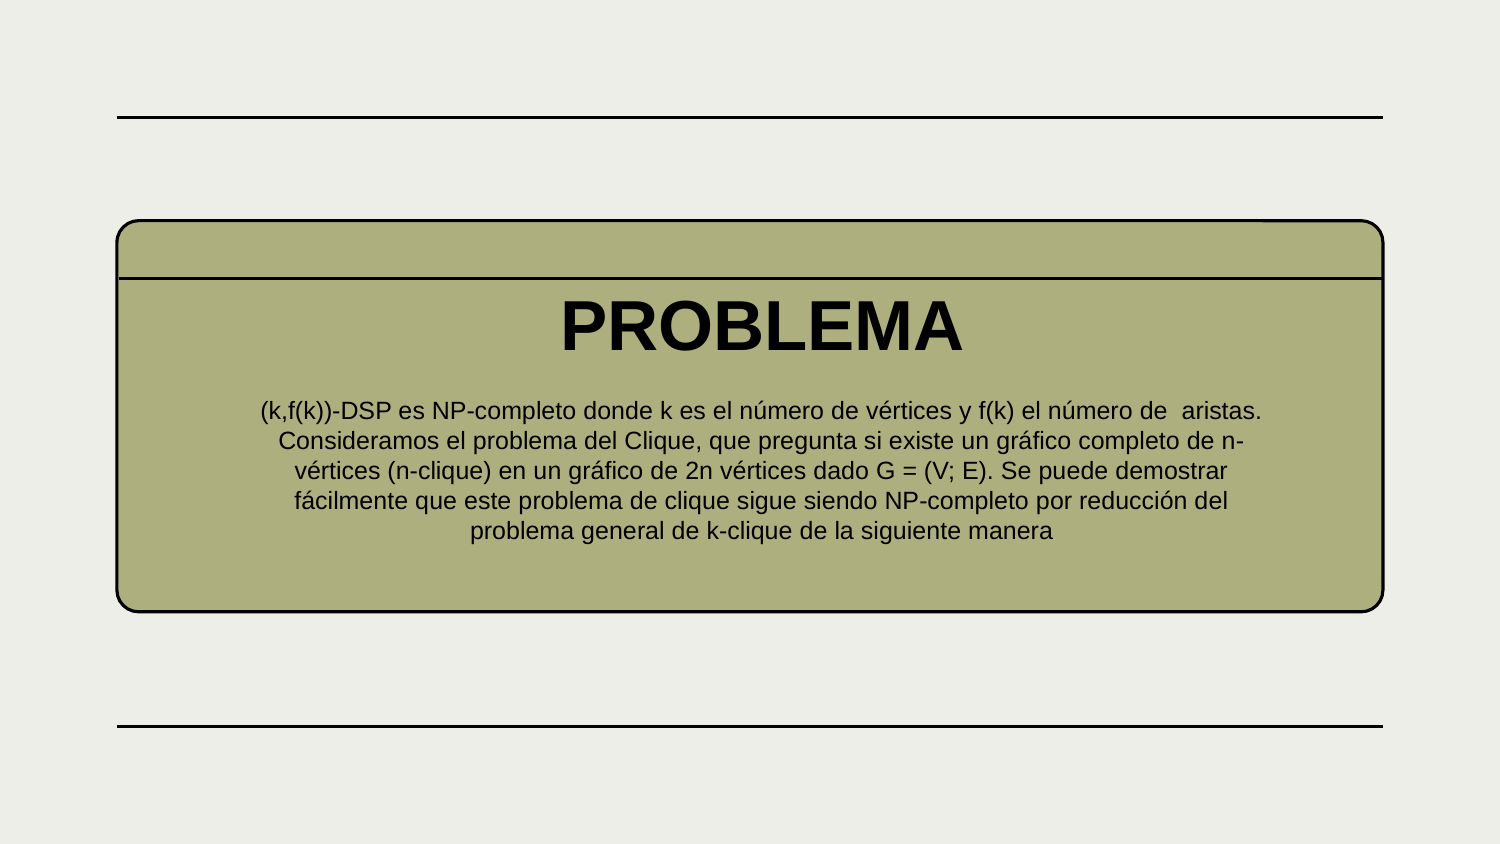

# PROBLEMA
(k,f(k))-DSP es NP-completo donde k es el número de vértices y f(k) el número de  aristas. Consideramos el problema del Clique, que pregunta si existe un gráfico completo de n-vértices (n-clique) en un gráfico de 2n vértices dado G = (V; E). Se puede demostrar fácilmente que este problema de clique sigue siendo NP-completo por reducción del problema general de k-clique de la siguiente manera